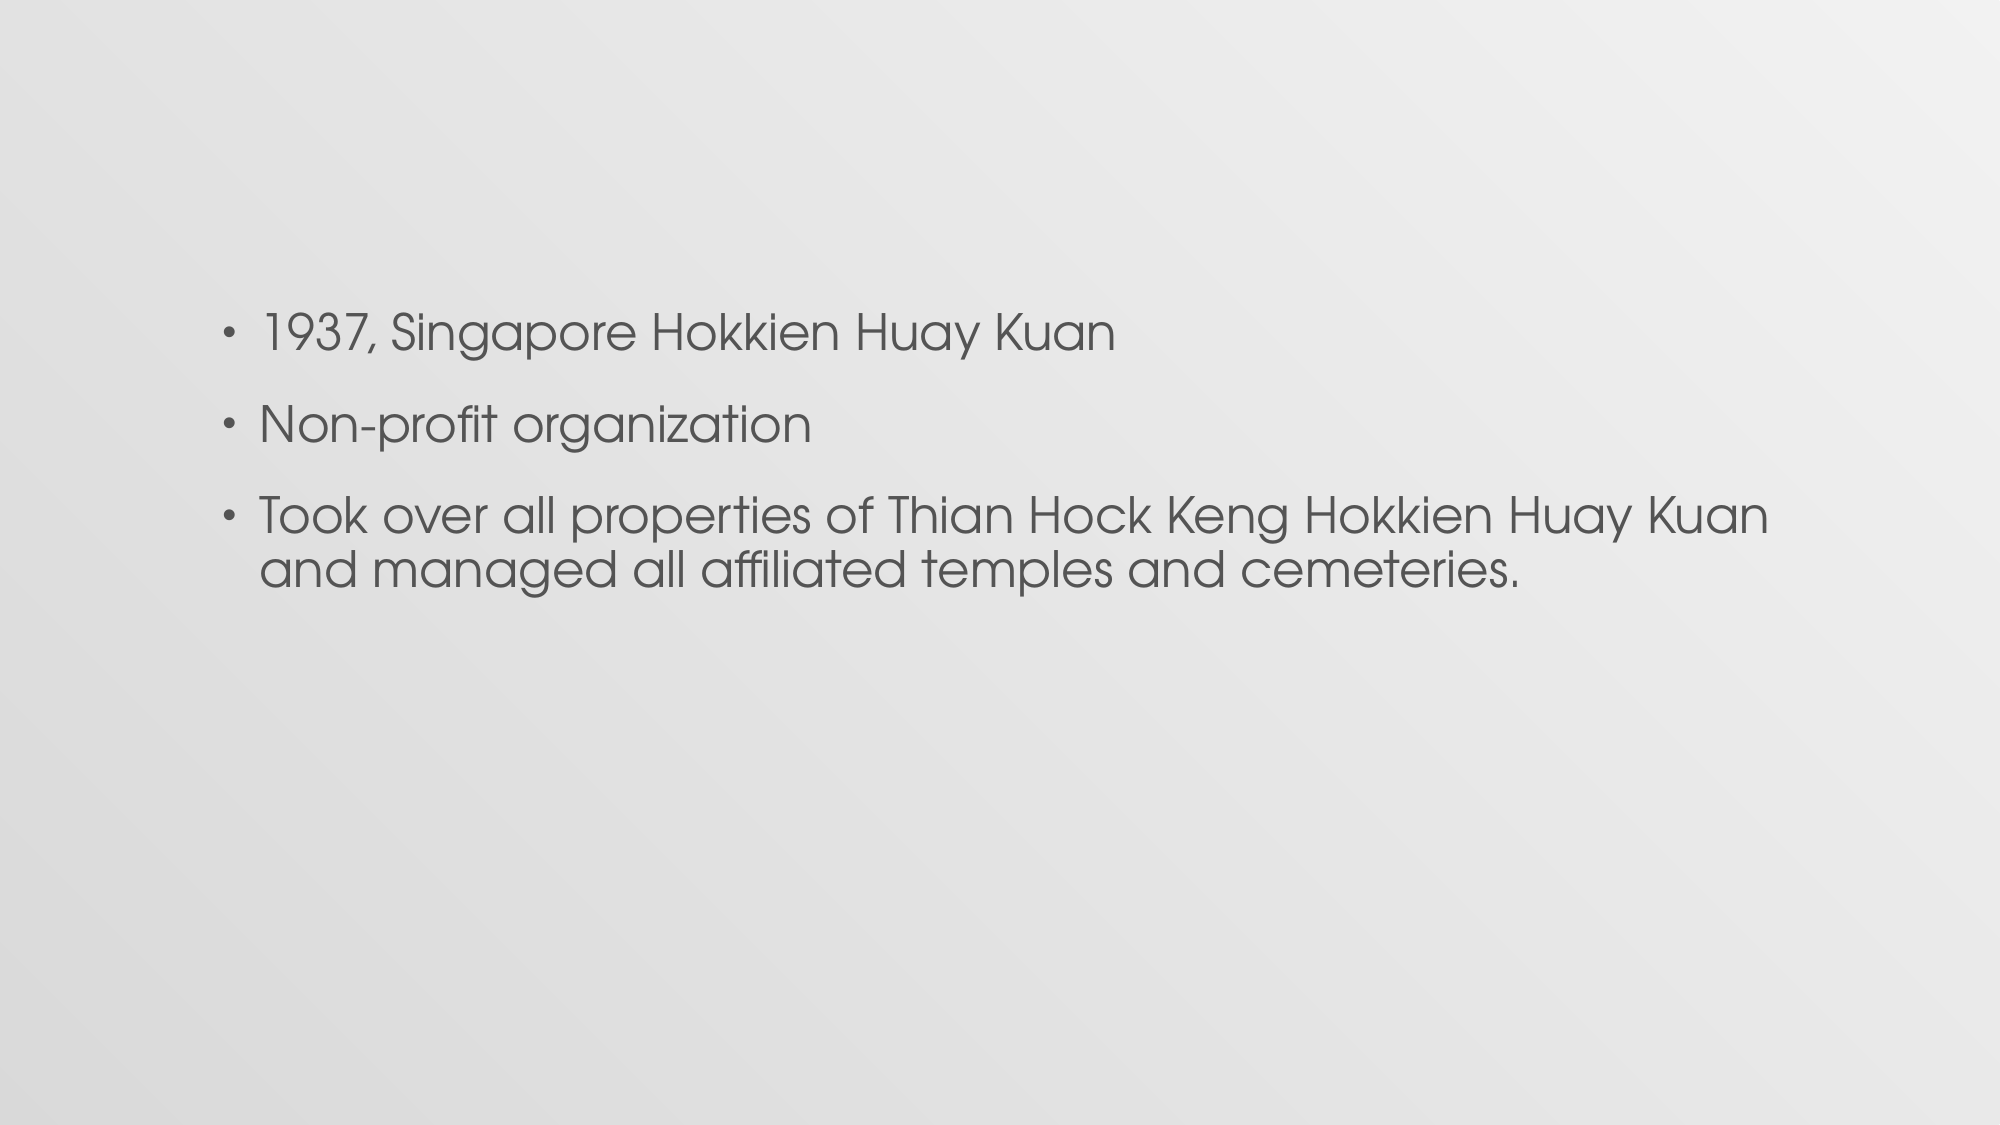

#
1937, Singapore Hokkien Huay Kuan
Non-profit organization
Took over all properties of Thian Hock Keng Hokkien Huay Kuan and managed all affiliated temples and cemeteries.